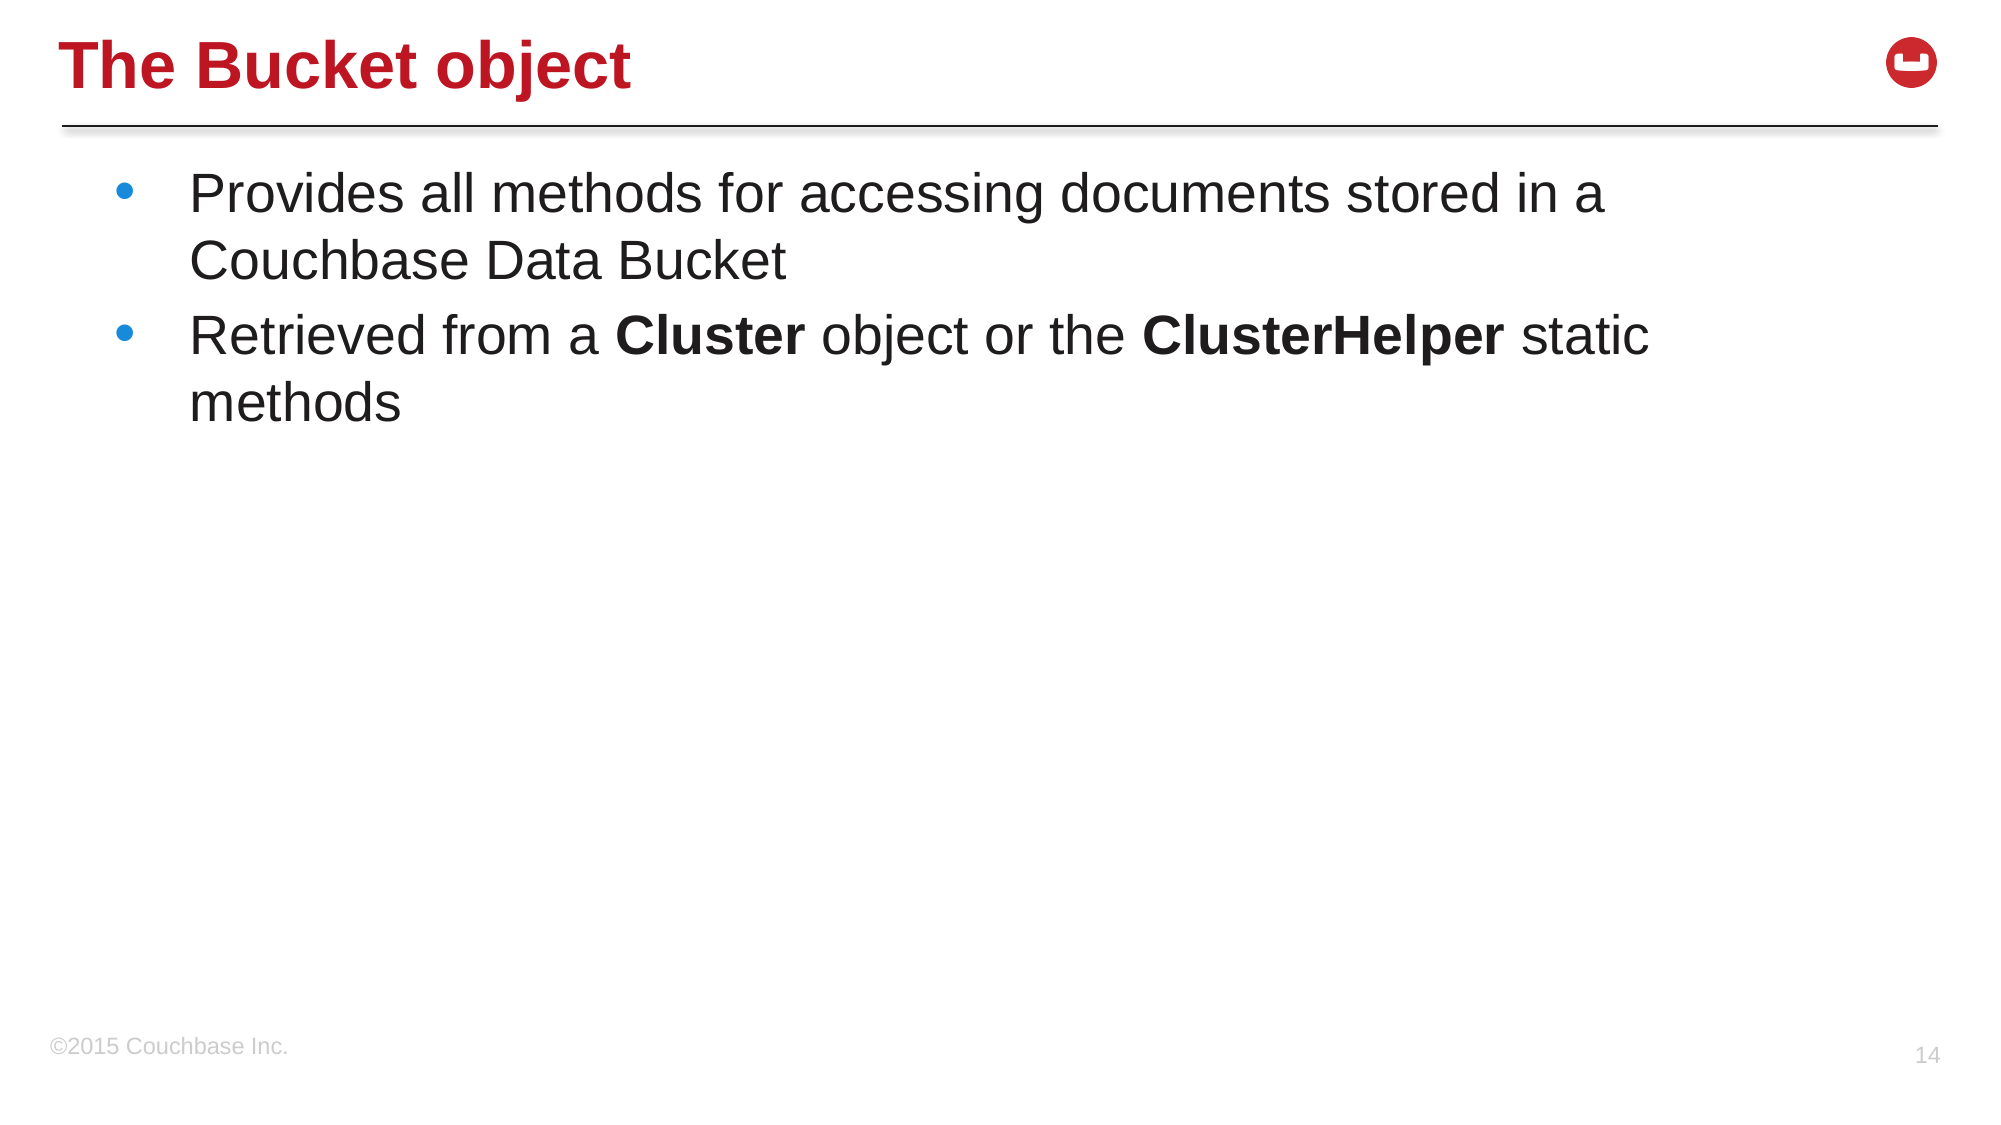

# The Bucket object
Provides all methods for accessing documents stored in a Couchbase Data Bucket
Retrieved from a Cluster object or the ClusterHelper static methods